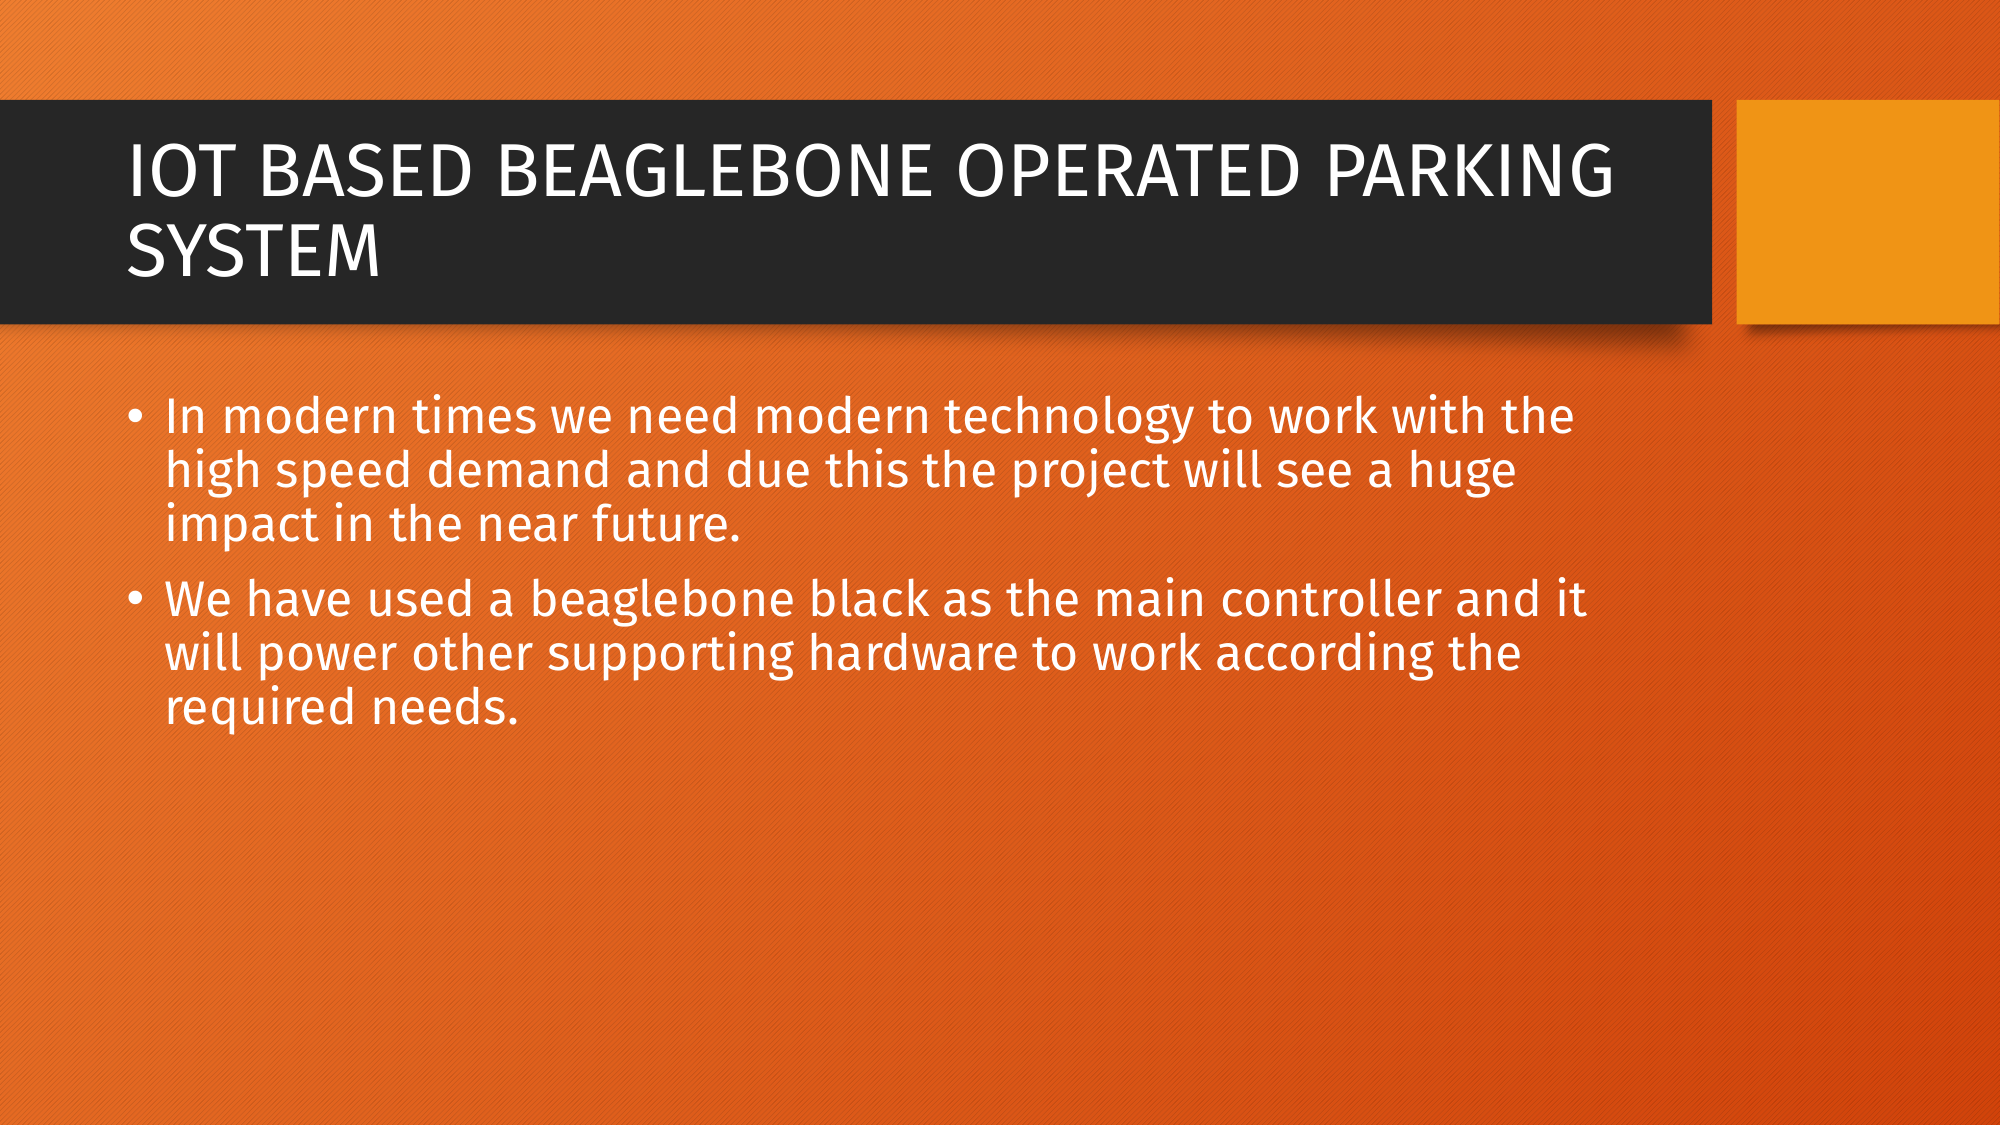

# IOT BASED BEAGLEBONE OPERATED PARKING SYSTEM
In modern times we need modern technology to work with the high speed demand and due this the project will see a huge impact in the near future.
We have used a beaglebone black as the main controller and it will power other supporting hardware to work according the required needs.